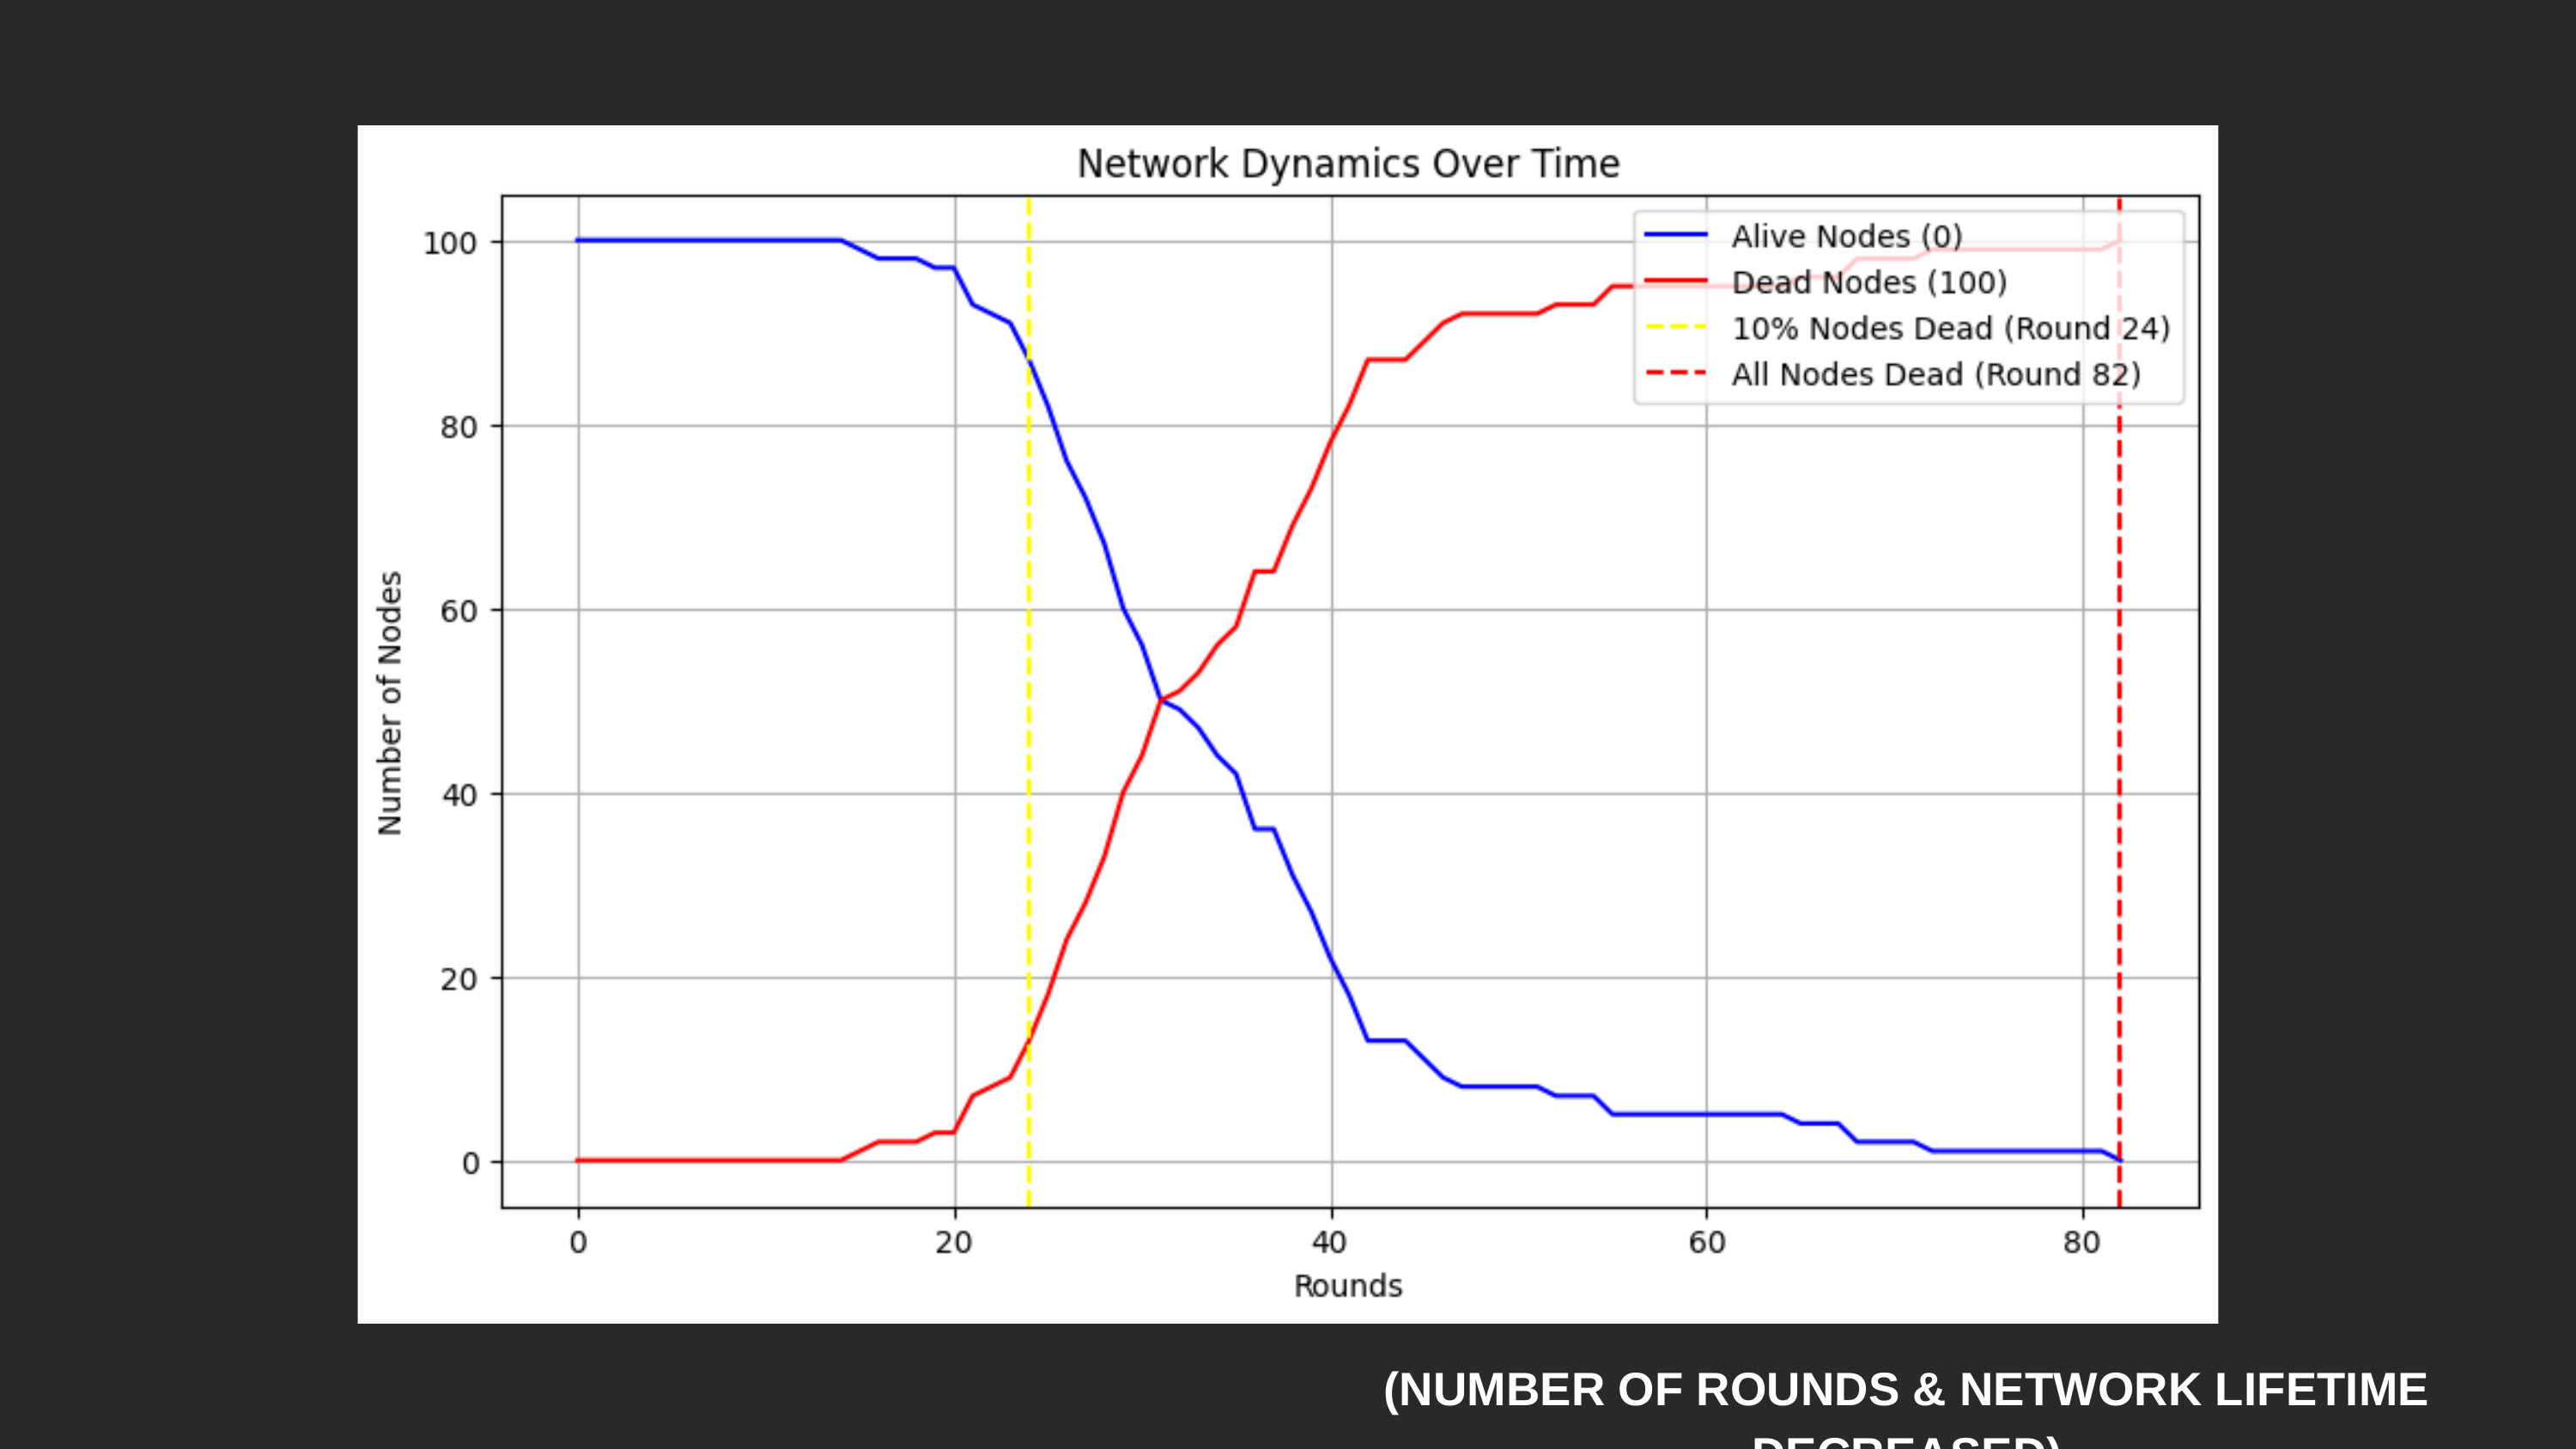

(NUMBER OF ROUNDS & NETWORK LIFETIME DECREASED)